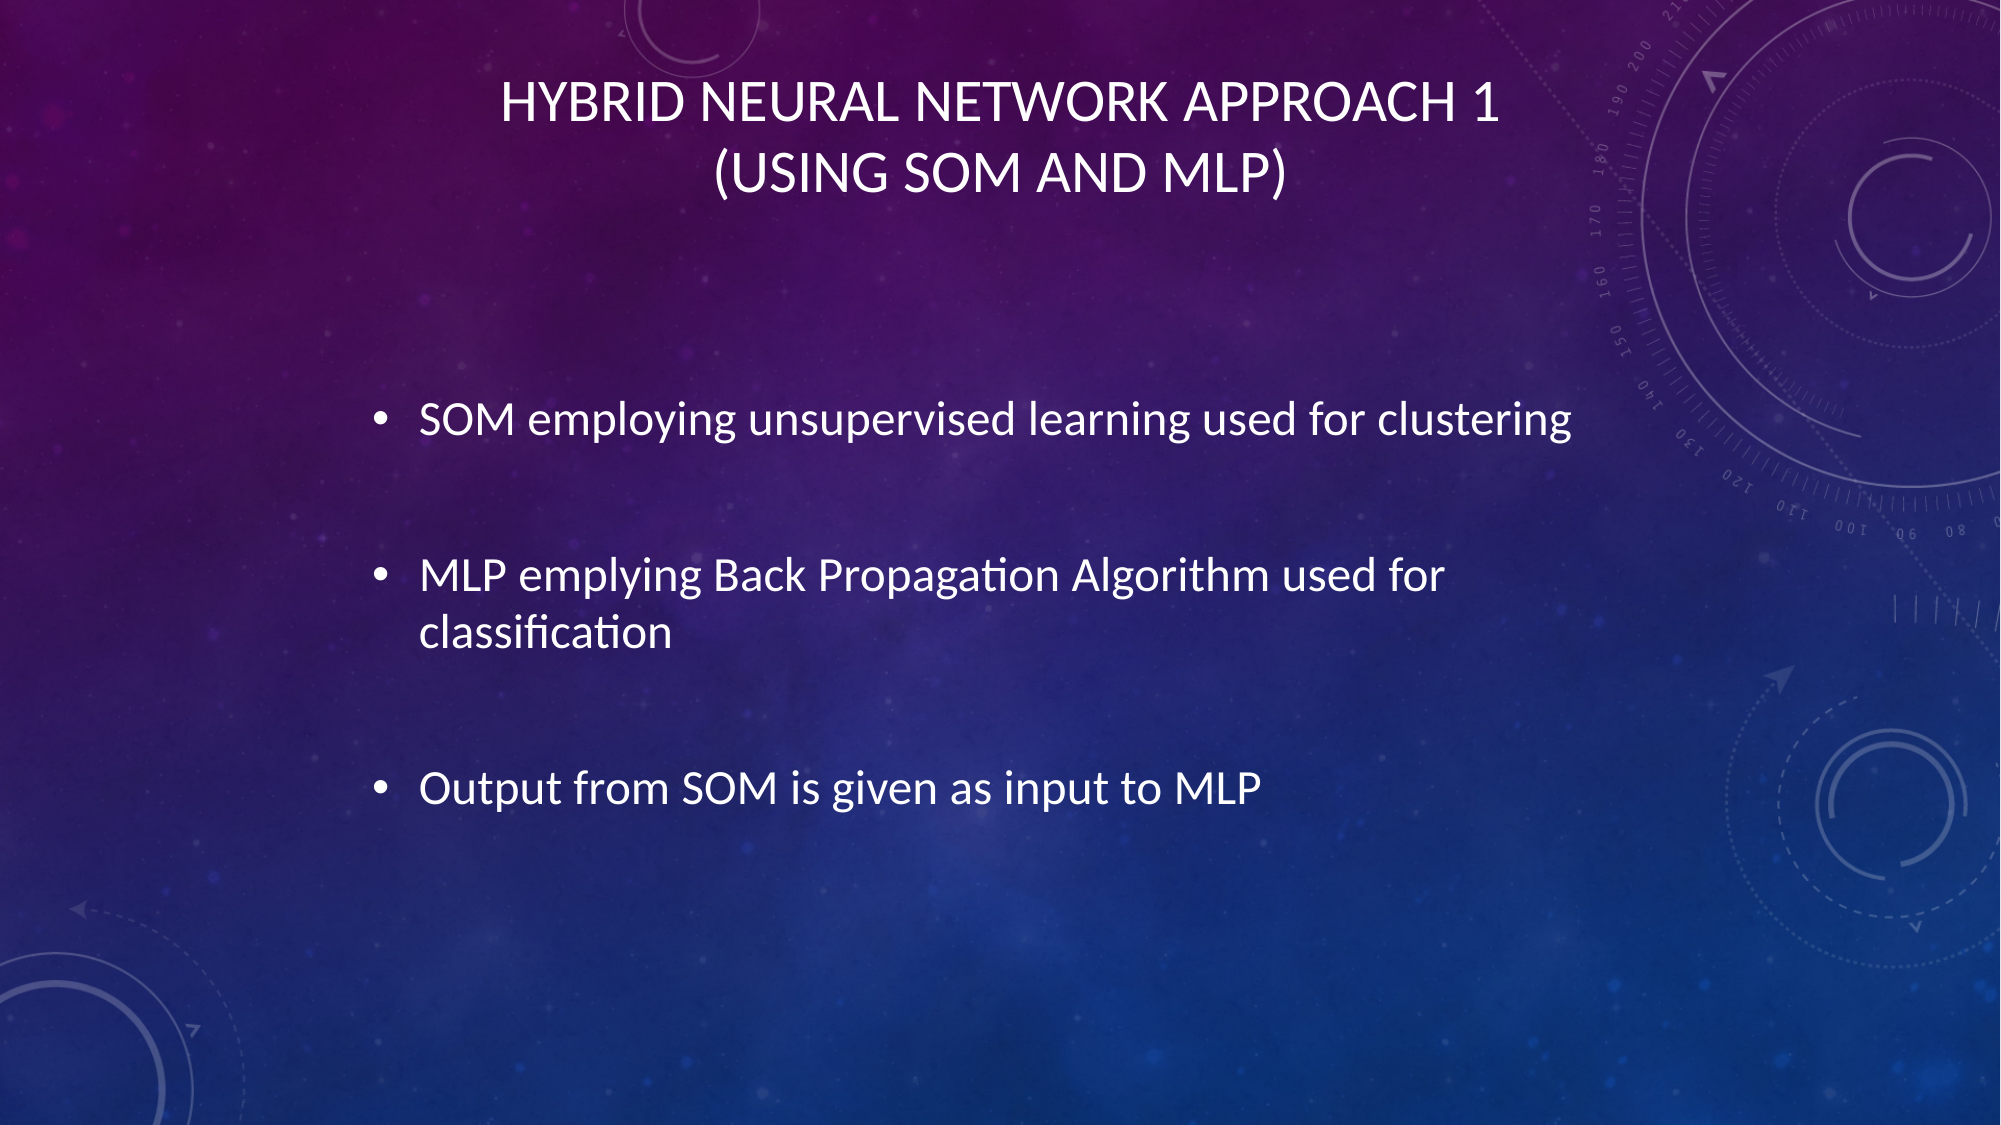

# Hybrid Neural Network Approach 1 (Using SOM and MLP)
SOM employing unsupervised learning used for clustering

MLP emplying Back Propagation Algorithm used for classification

Output from SOM is given as input to MLP